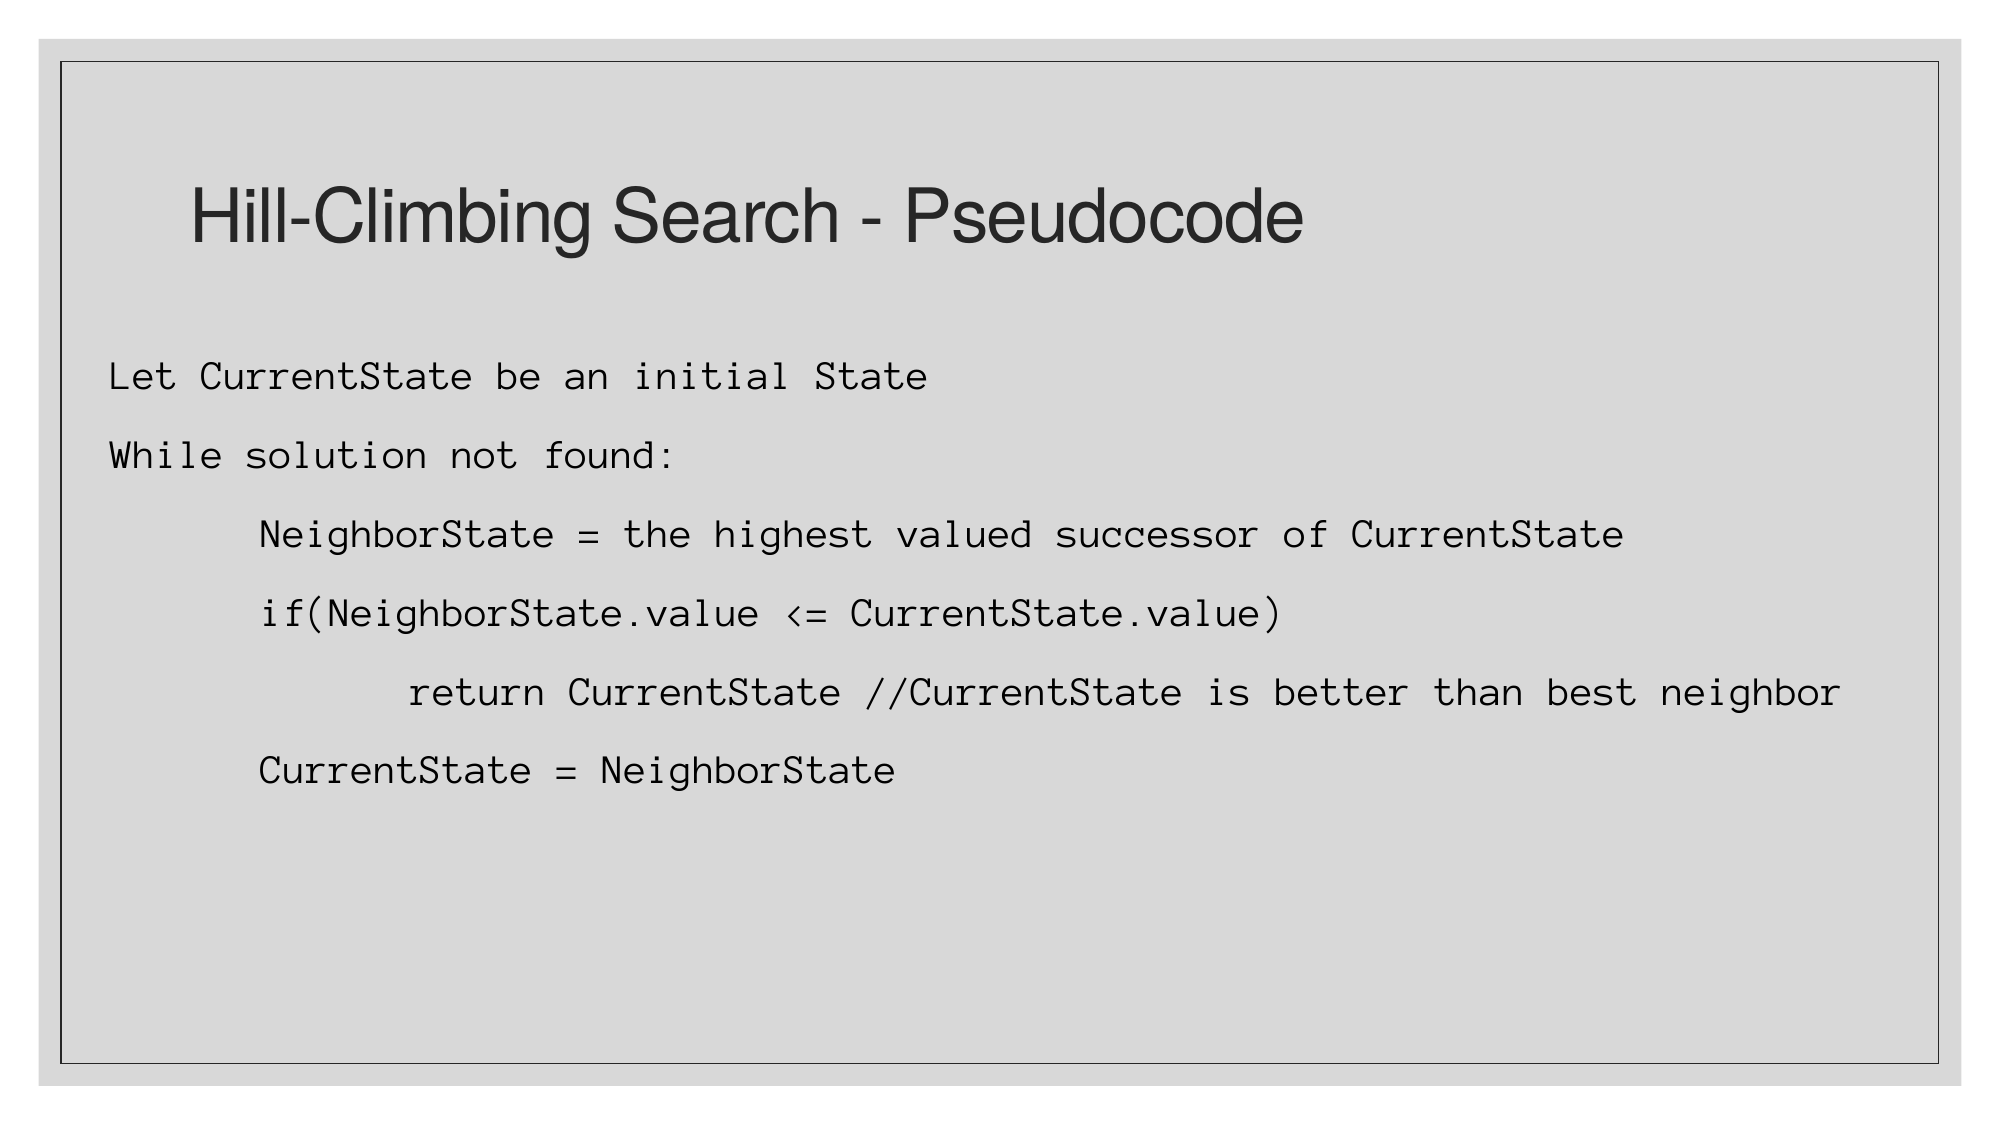

# Hill-Climbing Search - Pseudocode
Let CurrentState be an initial State
While solution not found:
	NeighborState = the highest valued successor of CurrentState
	if(NeighborState.value <= CurrentState.value)
		return CurrentState //CurrentState is better than best neighbor
	CurrentState = NeighborState